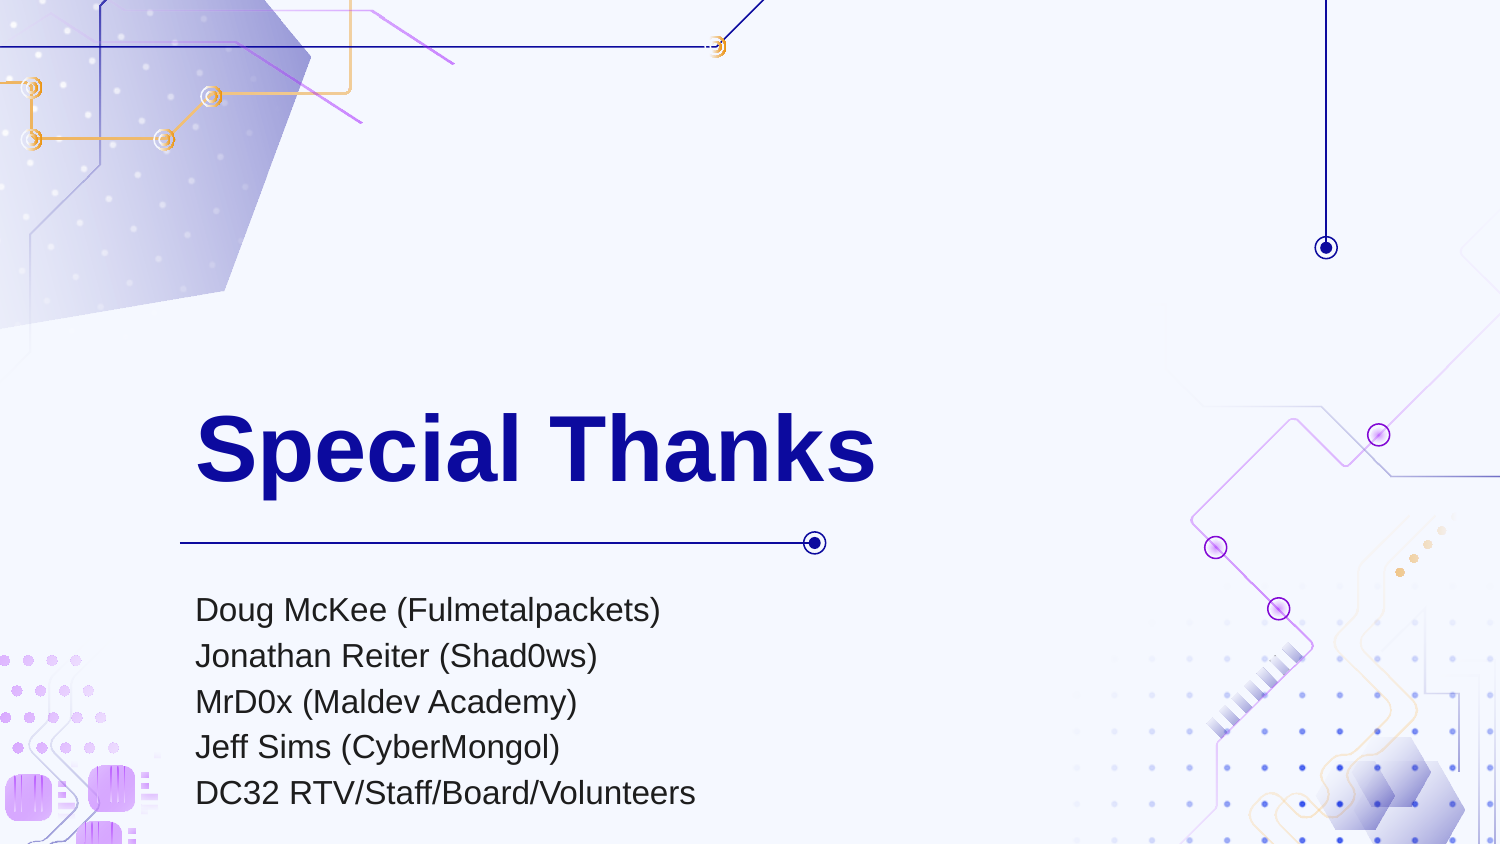

# Special Thanks

Doug McKee (Fulmetalpackets)
Jonathan Reiter (Shad0ws)
MrD0x (Maldev Academy)
Jeff Sims (CyberMongol)
DC32 RTV/Staff/Board/Volunteers